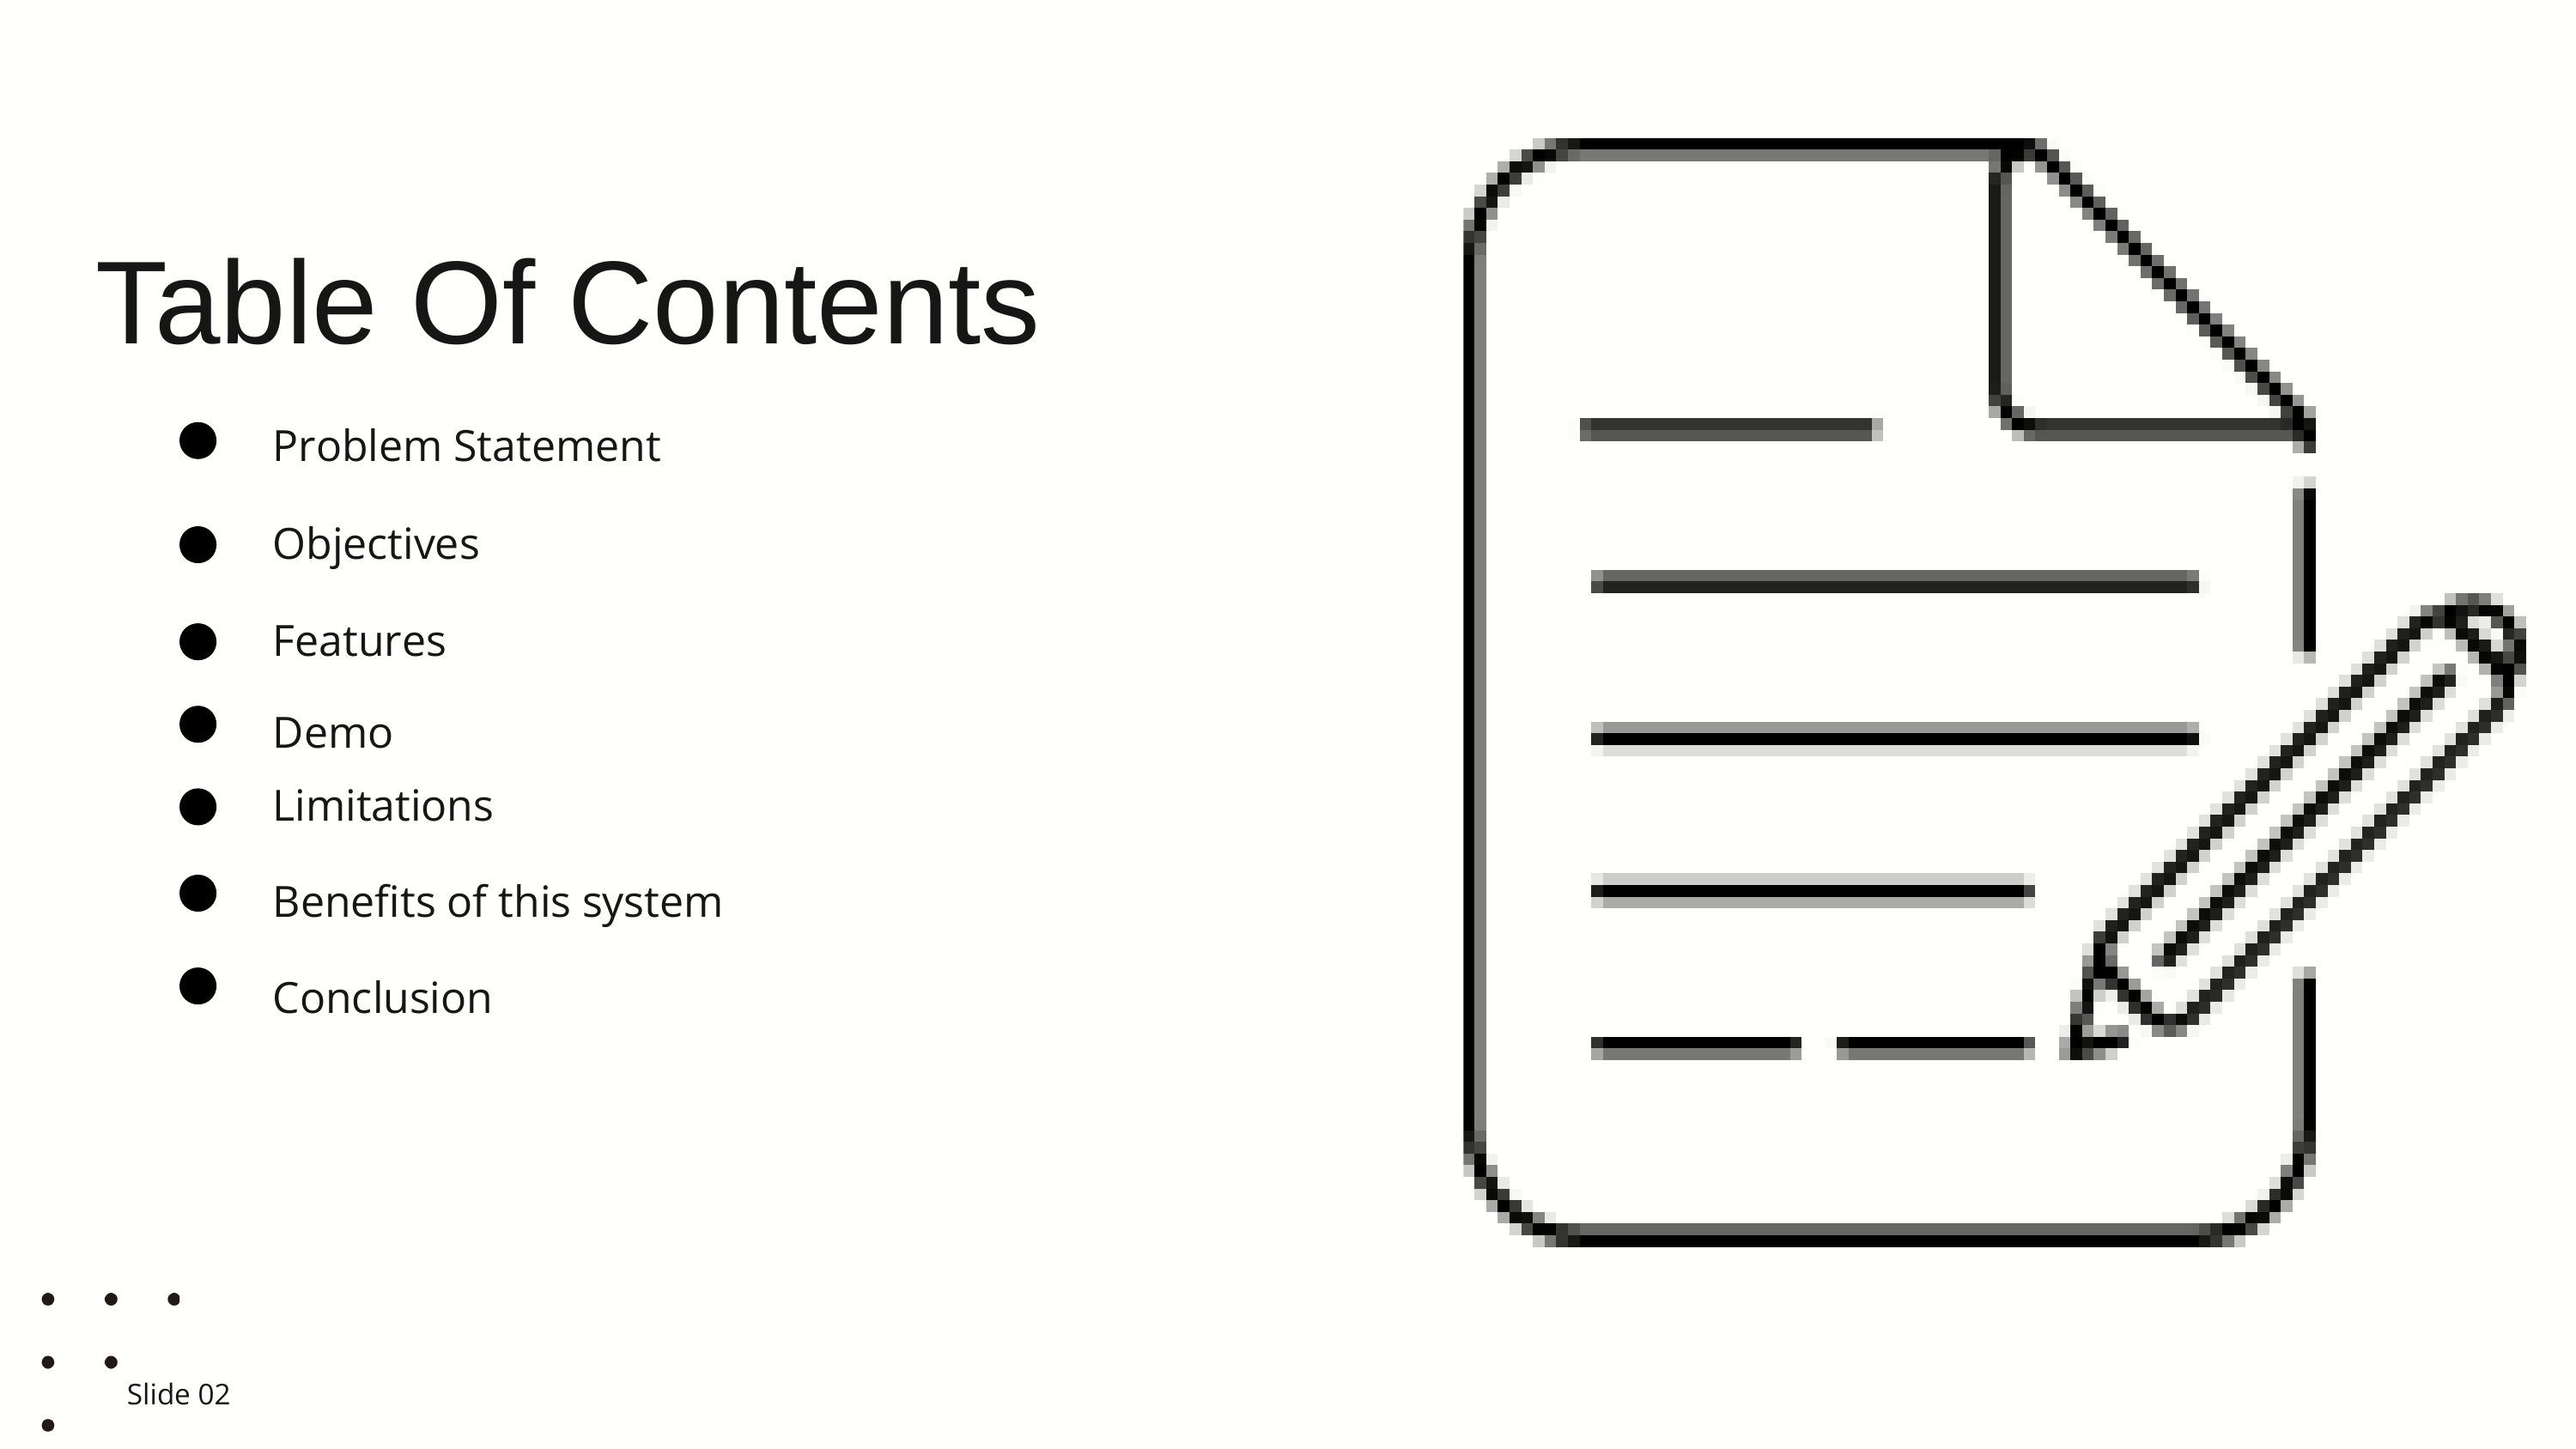

Table Of Contents
Problem Statement

Objectives

Features

Demo

Limitations

Benefits of this system

Conclusion

Slide 02